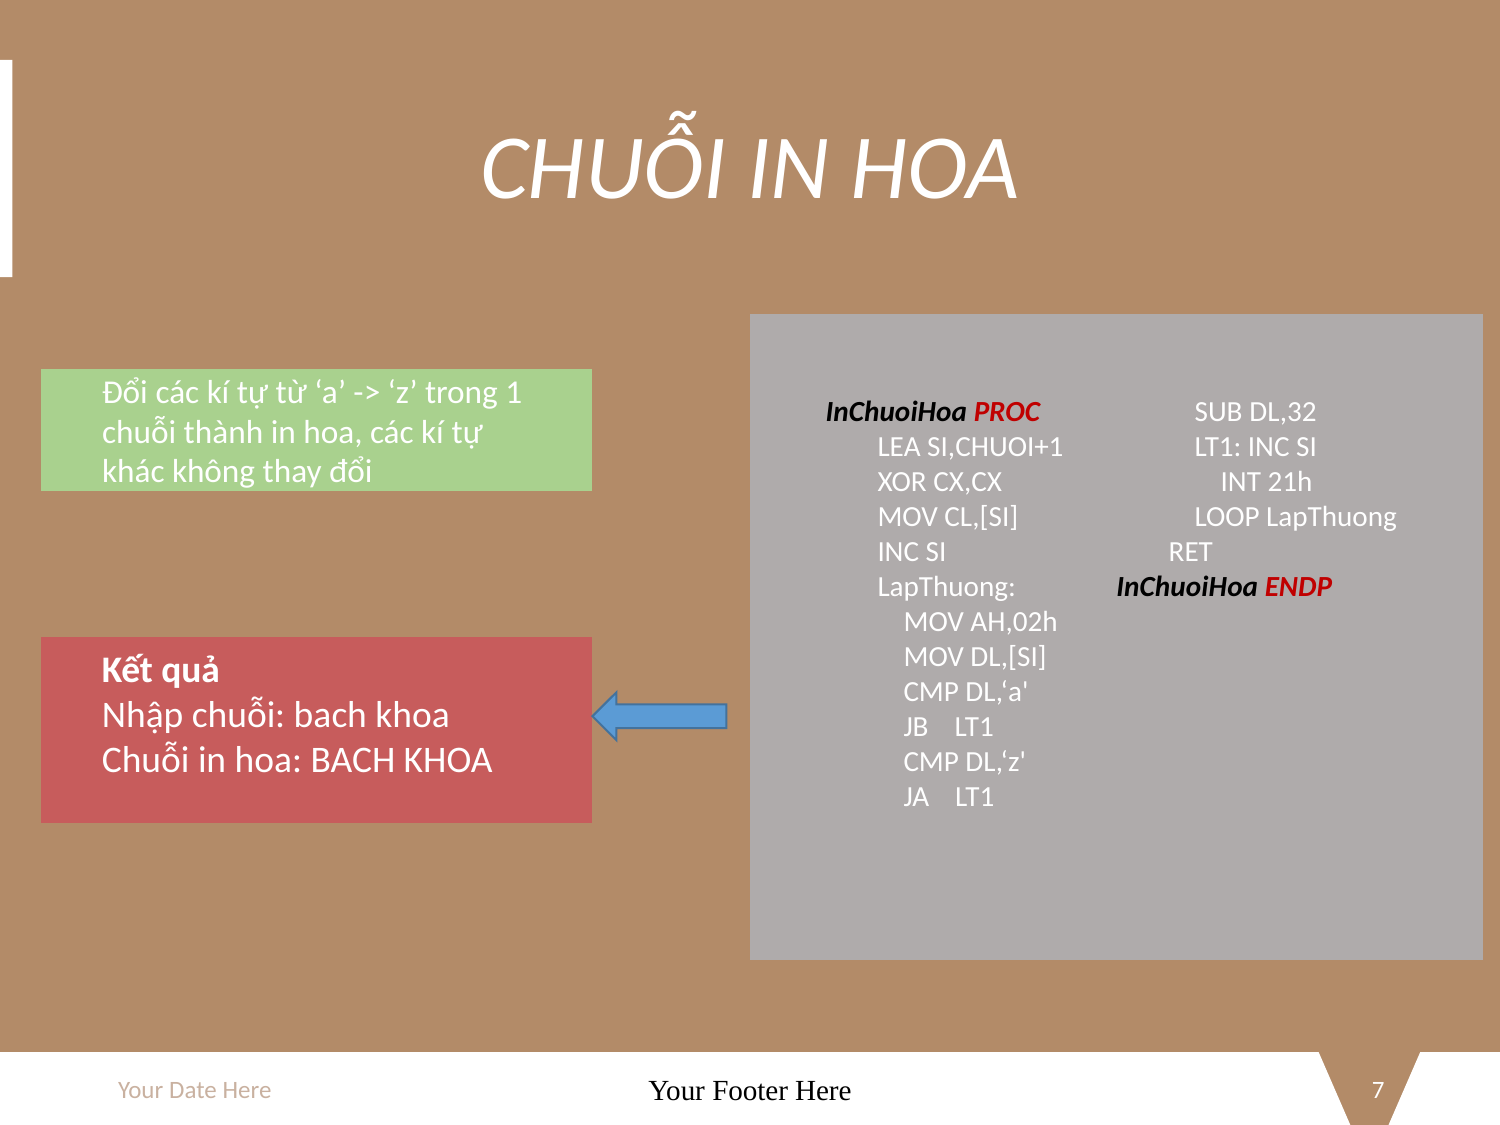

# CHUỖI IN HOA
InChuoiHoa PROC
        LEA SI,CHUOI+1
        XOR CX,CX
        MOV CL,[SI]
        INC SI
        LapThuong:
            MOV AH,02h
            MOV DL,[SI]
            CMP DL,‘a'
            JB    LT1
            CMP DL,‘z'
            JA    LT1

            SUB DL,32
            LT1: INC SI
                INT 21h
            LOOP LapThuong
        RET
InChuoiHoa ENDP
Đổi các kí tự từ ‘a’ -> ‘z’ trong 1 chuỗi thành in hoa, các kí tự khác không thay đổi
Kết quả
Nhập chuỗi: bach khoa
Chuỗi in hoa: BACH KHOA

Your Date Here
Your Footer Here
7